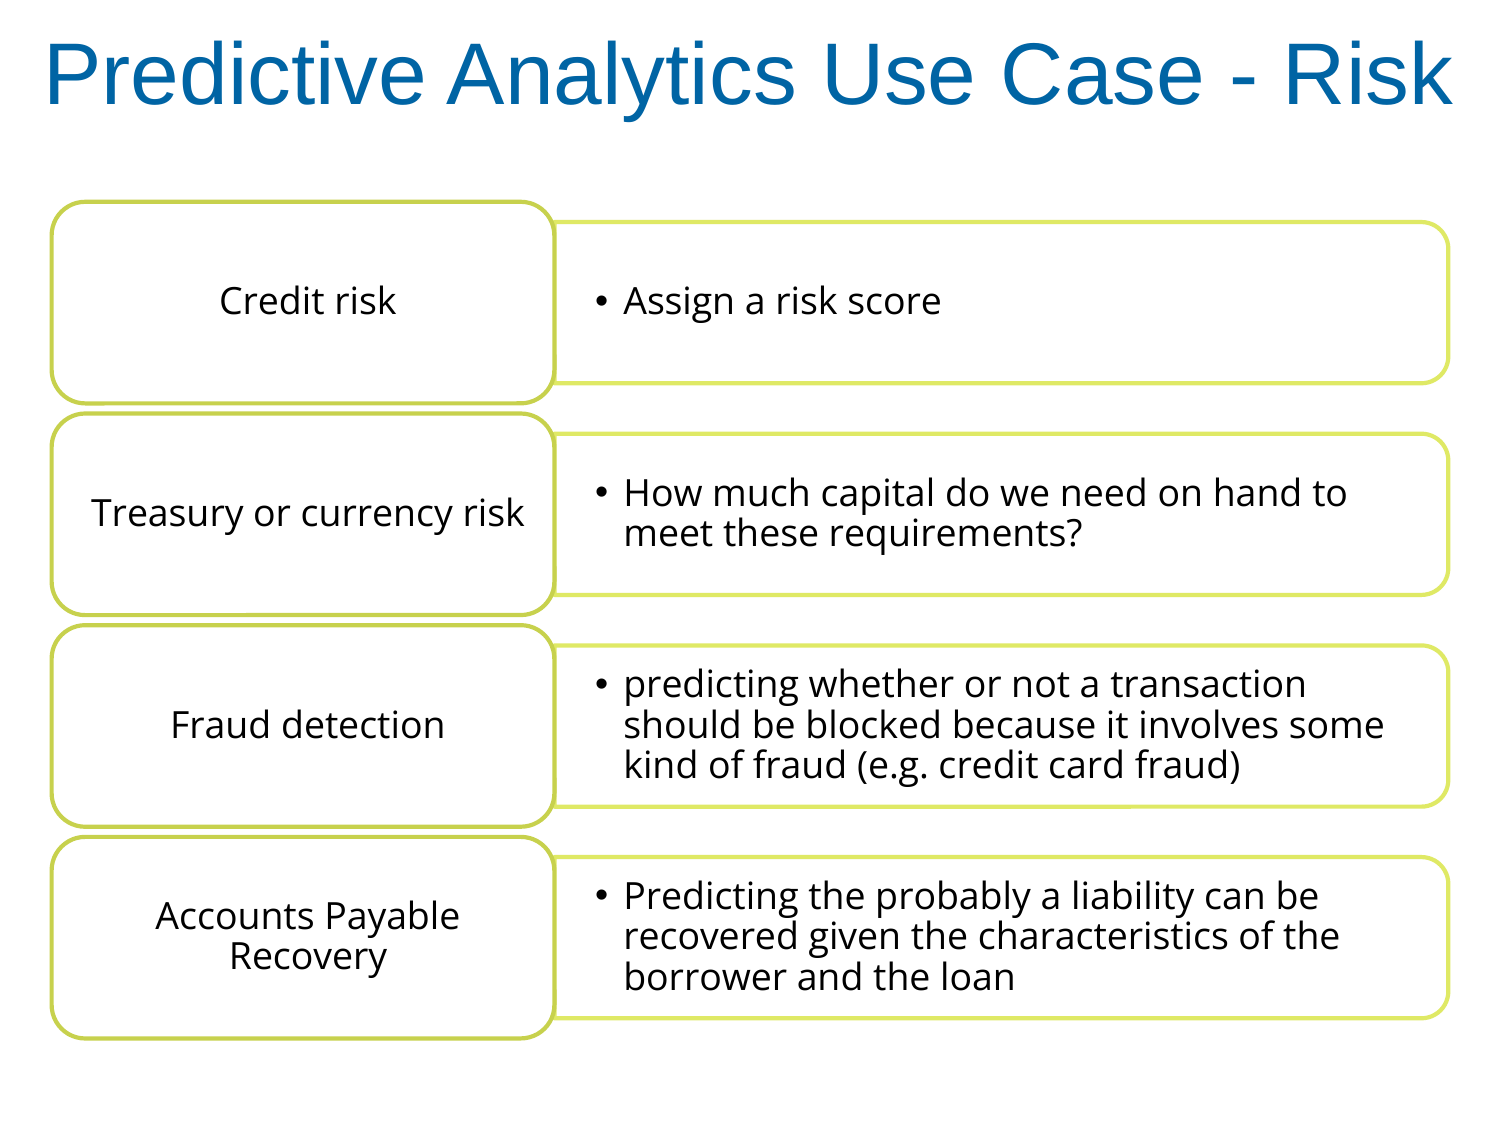

Predictive Analytics Use Case - Risk
Assign a risk score
Credit risk
How much capital do we need on hand to meet these requirements?
Treasury or currency risk
predicting whether or not a transaction should be blocked because it involves some kind of fraud (e.g. credit card fraud)
Fraud detection
Predicting the probably a liability can be recovered given the characteristics of the borrower and the loan
Accounts Payable Recovery